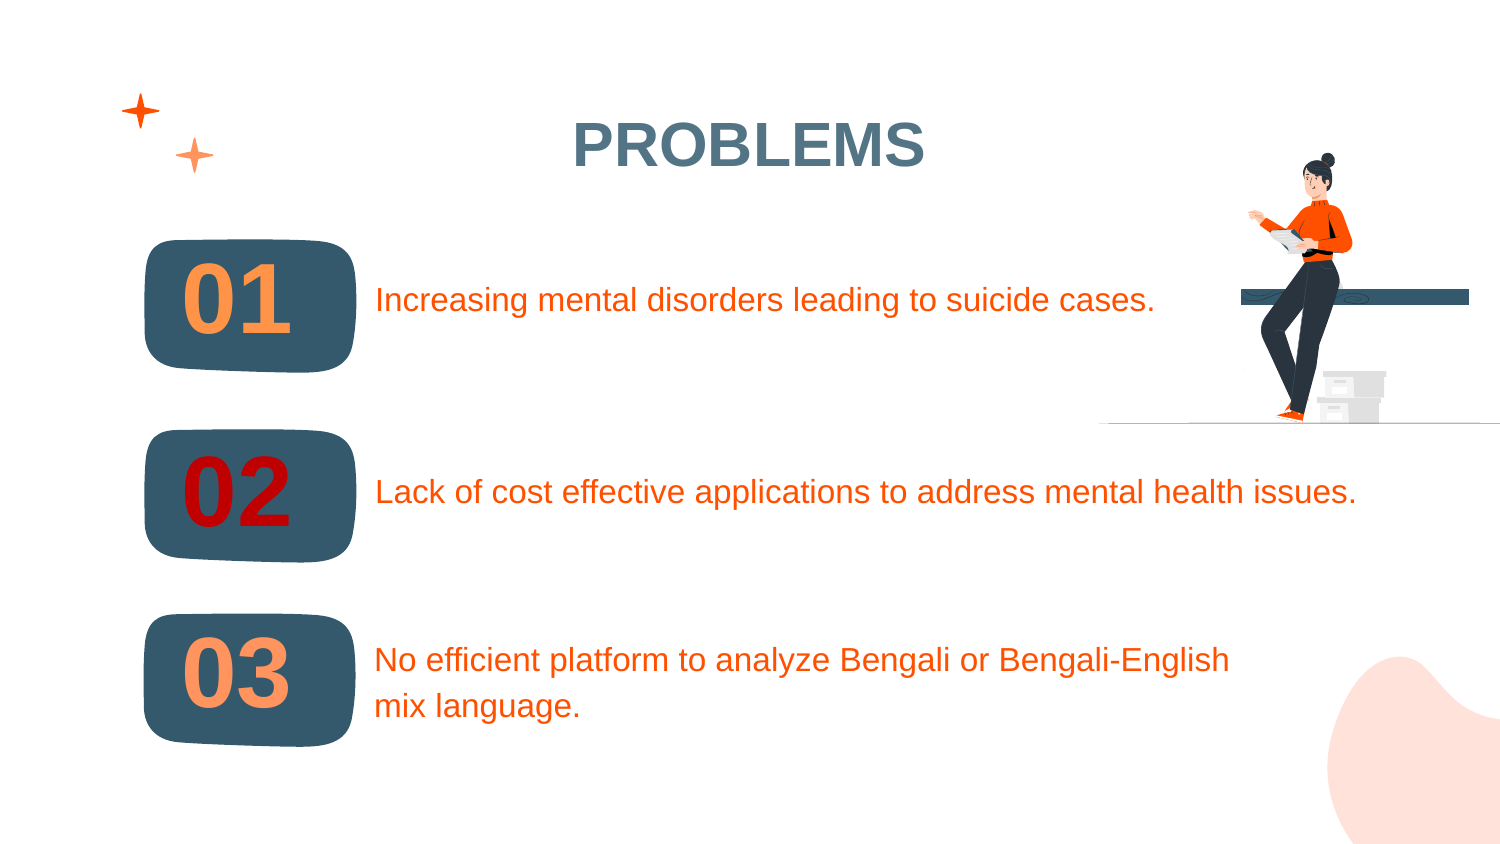

PROBLEMS

# 01
Increasing mental disorders leading to suicide cases.

02
Lack of cost effective applications to address mental health issues.

No efficient platform to analyze Bengali or Bengali-English
mix language.
03